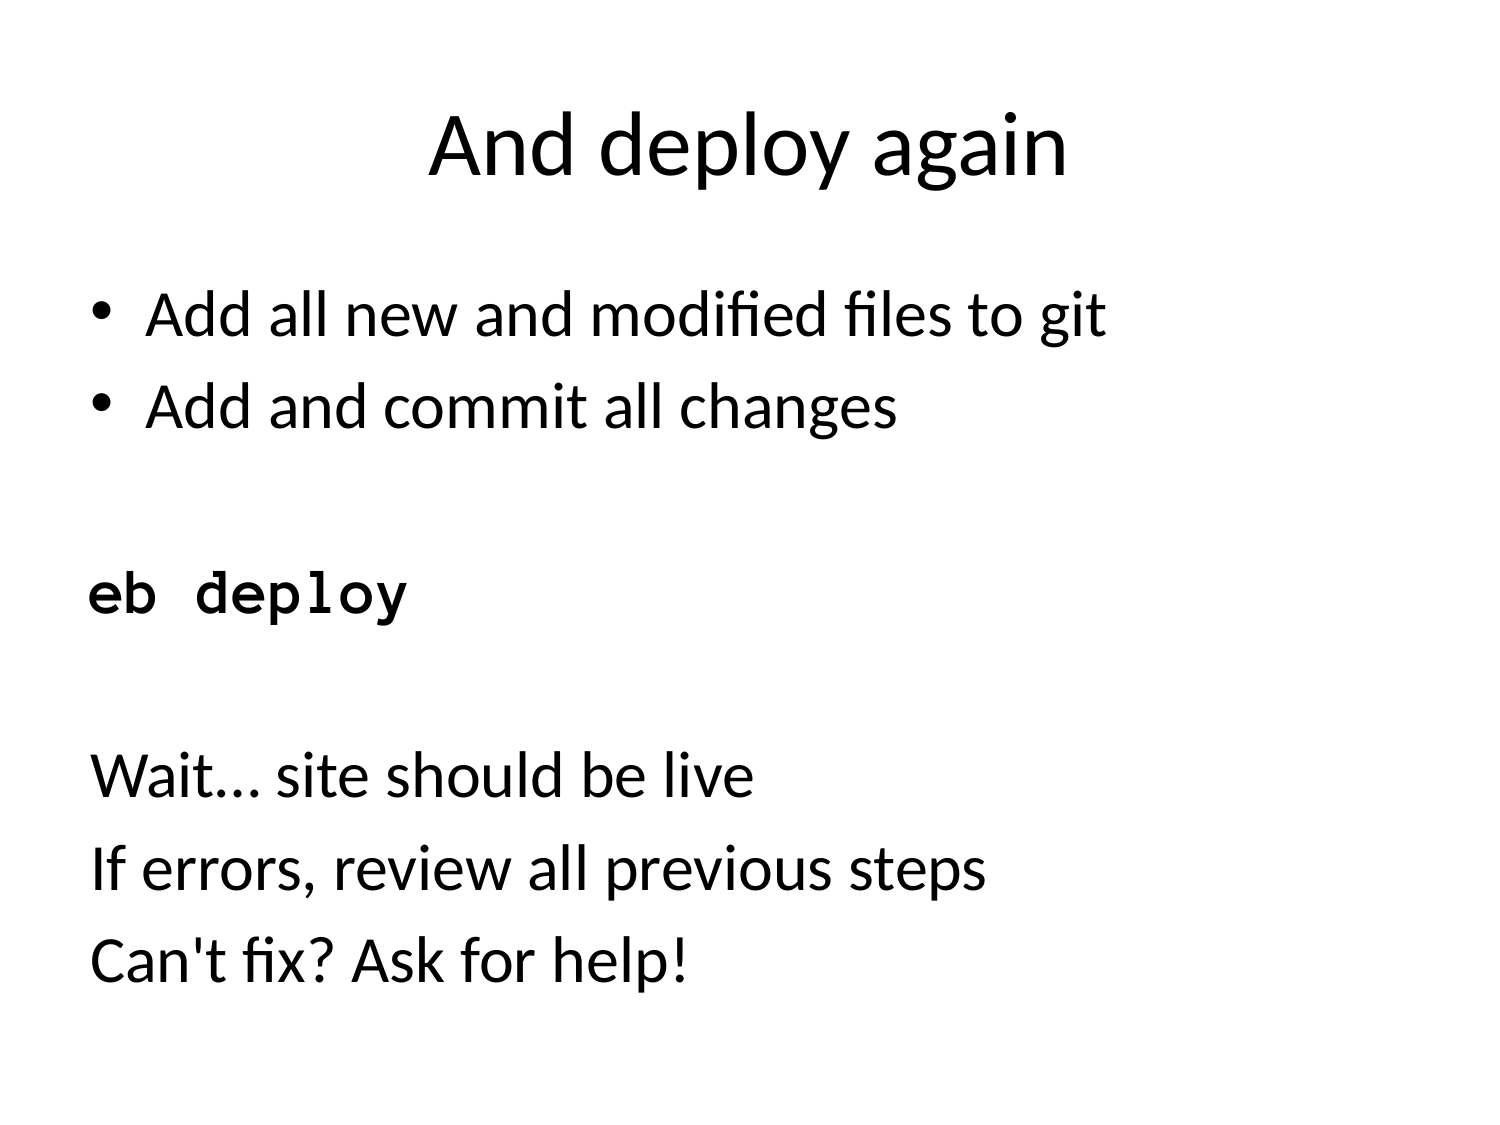

# And deploy again
Add all new and modified files to git
Add and commit all changes

eb deploy

Wait… site should be live
If errors, review all previous steps
Can't fix? Ask for help!